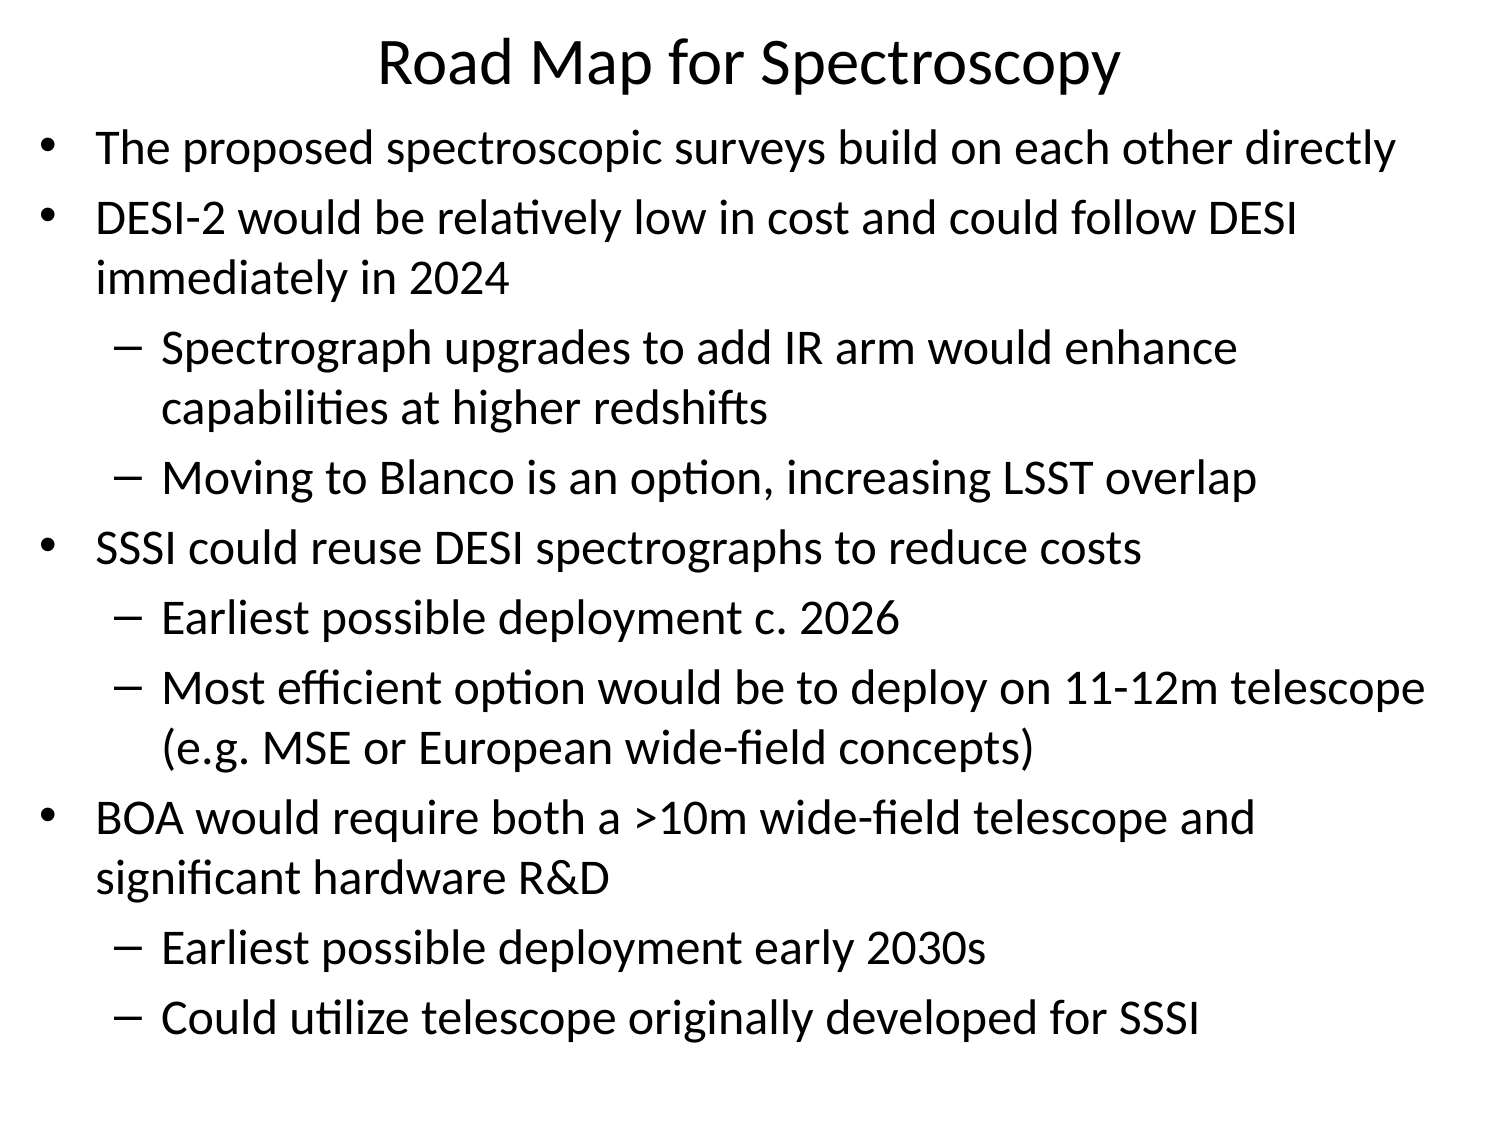

# Road Map for Spectroscopy
The proposed spectroscopic surveys build on each other directly
DESI-2 would be relatively low in cost and could follow DESI immediately in 2024
Spectrograph upgrades to add IR arm would enhance capabilities at higher redshifts
Moving to Blanco is an option, increasing LSST overlap
SSSI could reuse DESI spectrographs to reduce costs
Earliest possible deployment c. 2026
Most efficient option would be to deploy on 11-12m telescope (e.g. MSE or European wide-field concepts)
BOA would require both a >10m wide-field telescope and significant hardware R&D
Earliest possible deployment early 2030s
Could utilize telescope originally developed for SSSI